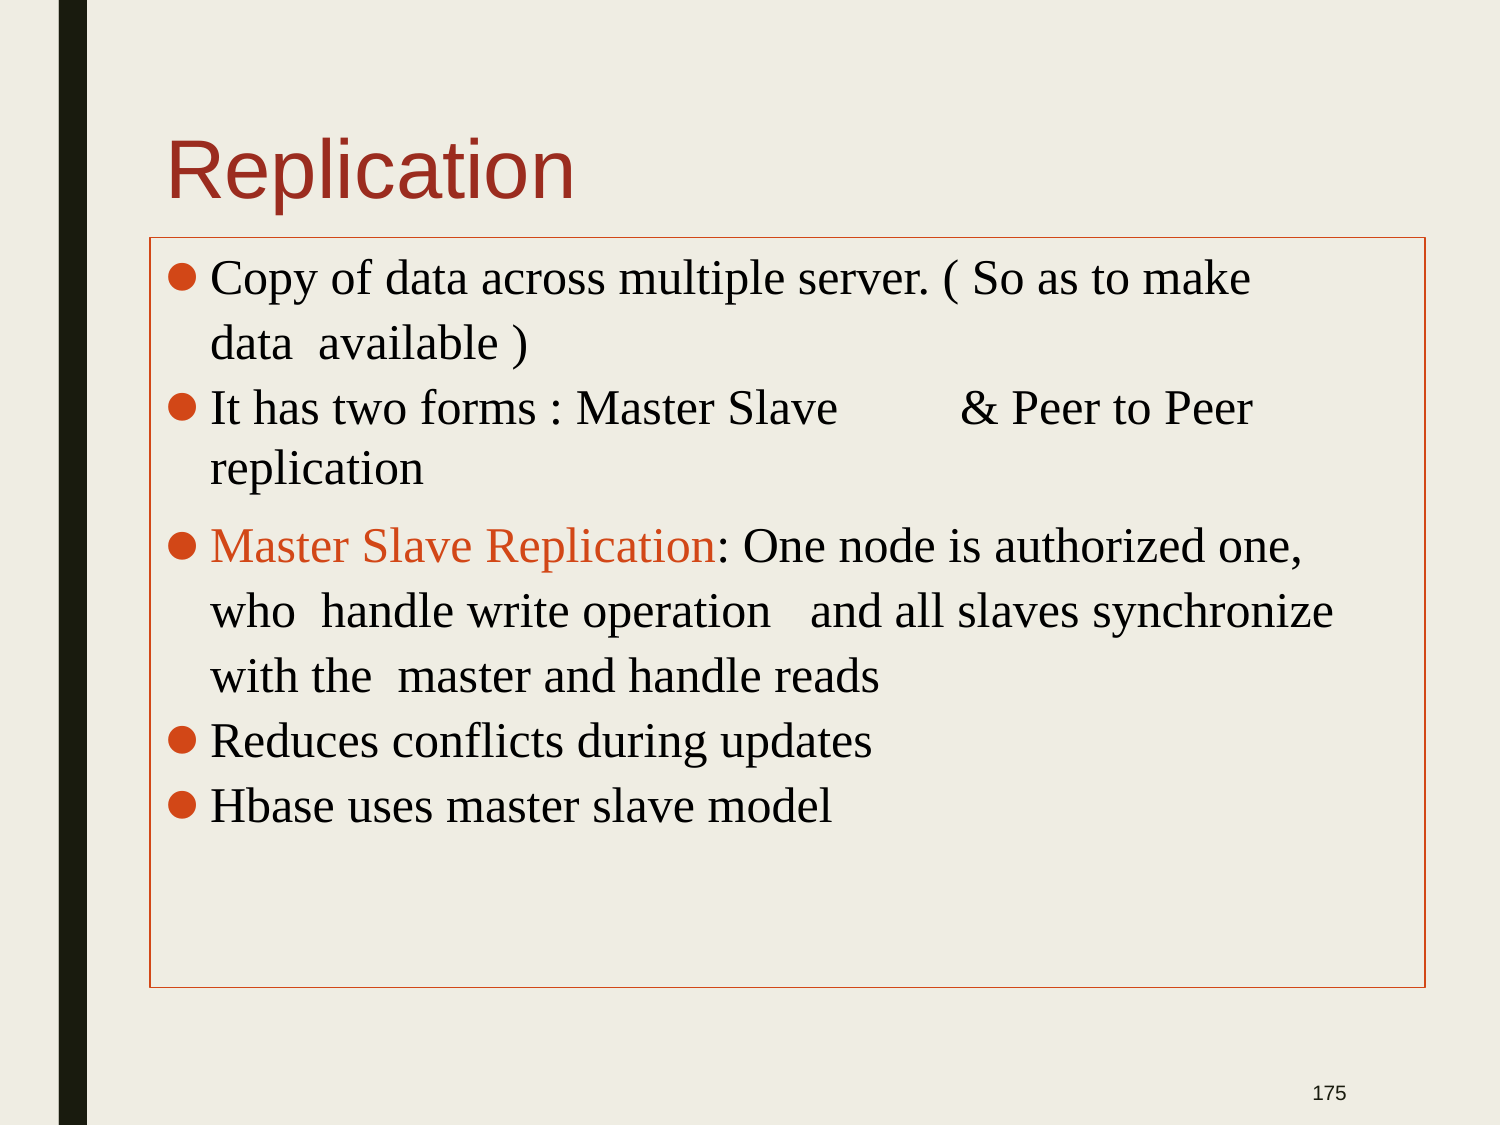

# Replication
Copy of data across multiple server. ( So as to make data  available )
It has two forms : Master Slave	& Peer to Peer replication
Master Slave Replication: One node is authorized one, who  handle write operation	and all slaves synchronize with the  master and handle reads
Reduces conflicts during updates
Hbase uses master slave model

175